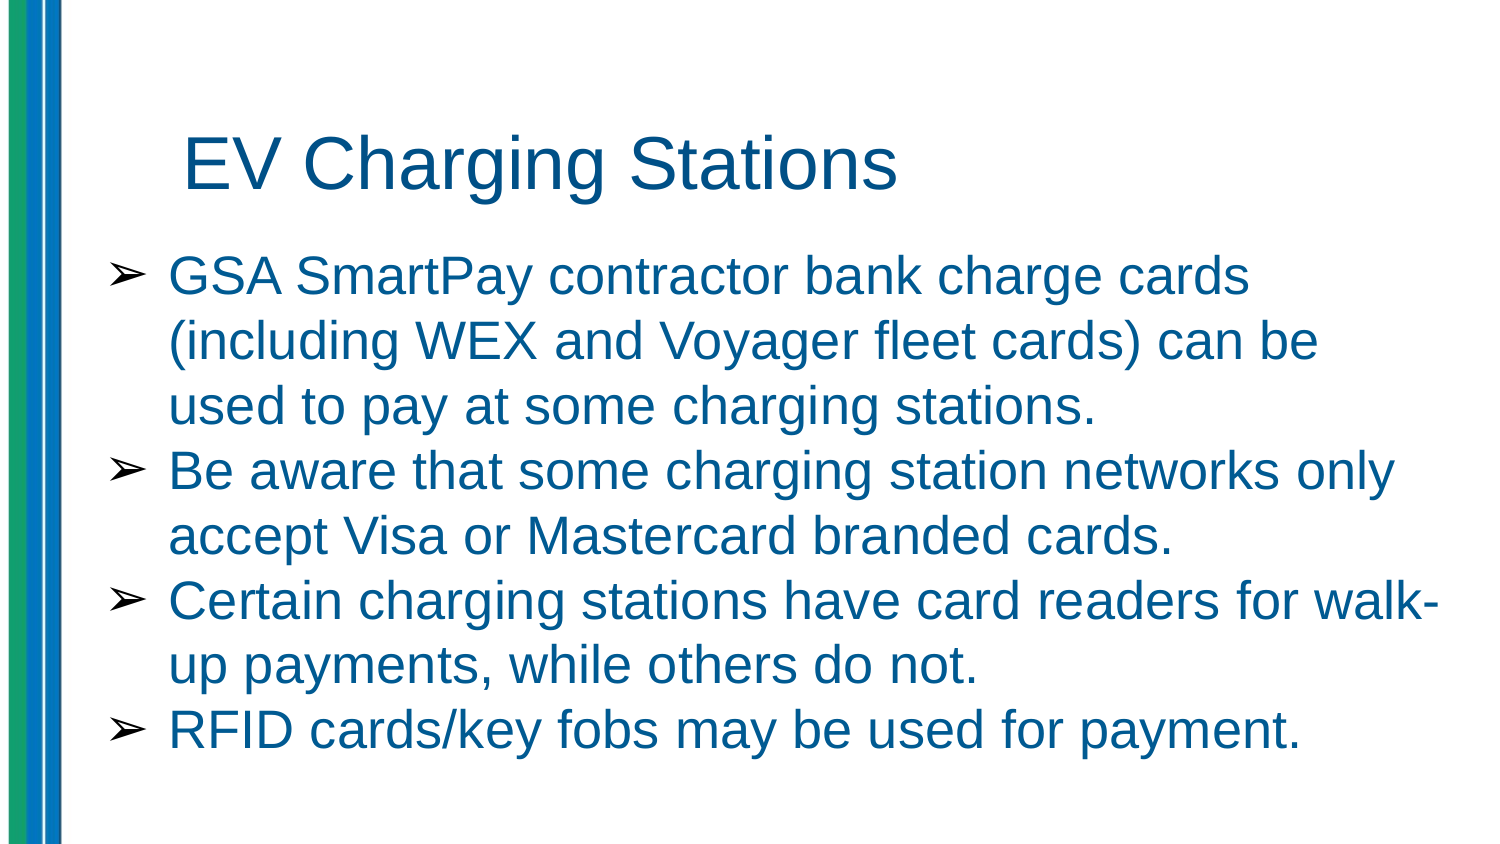

# EV Charging Stations
GSA SmartPay contractor bank charge cards (including WEX and Voyager fleet cards) can be used to pay at some charging stations.
Be aware that some charging station networks only accept Visa or Mastercard branded cards.
Certain charging stations have card readers for walk-up payments, while others do not.
RFID cards/key fobs may be used for payment.